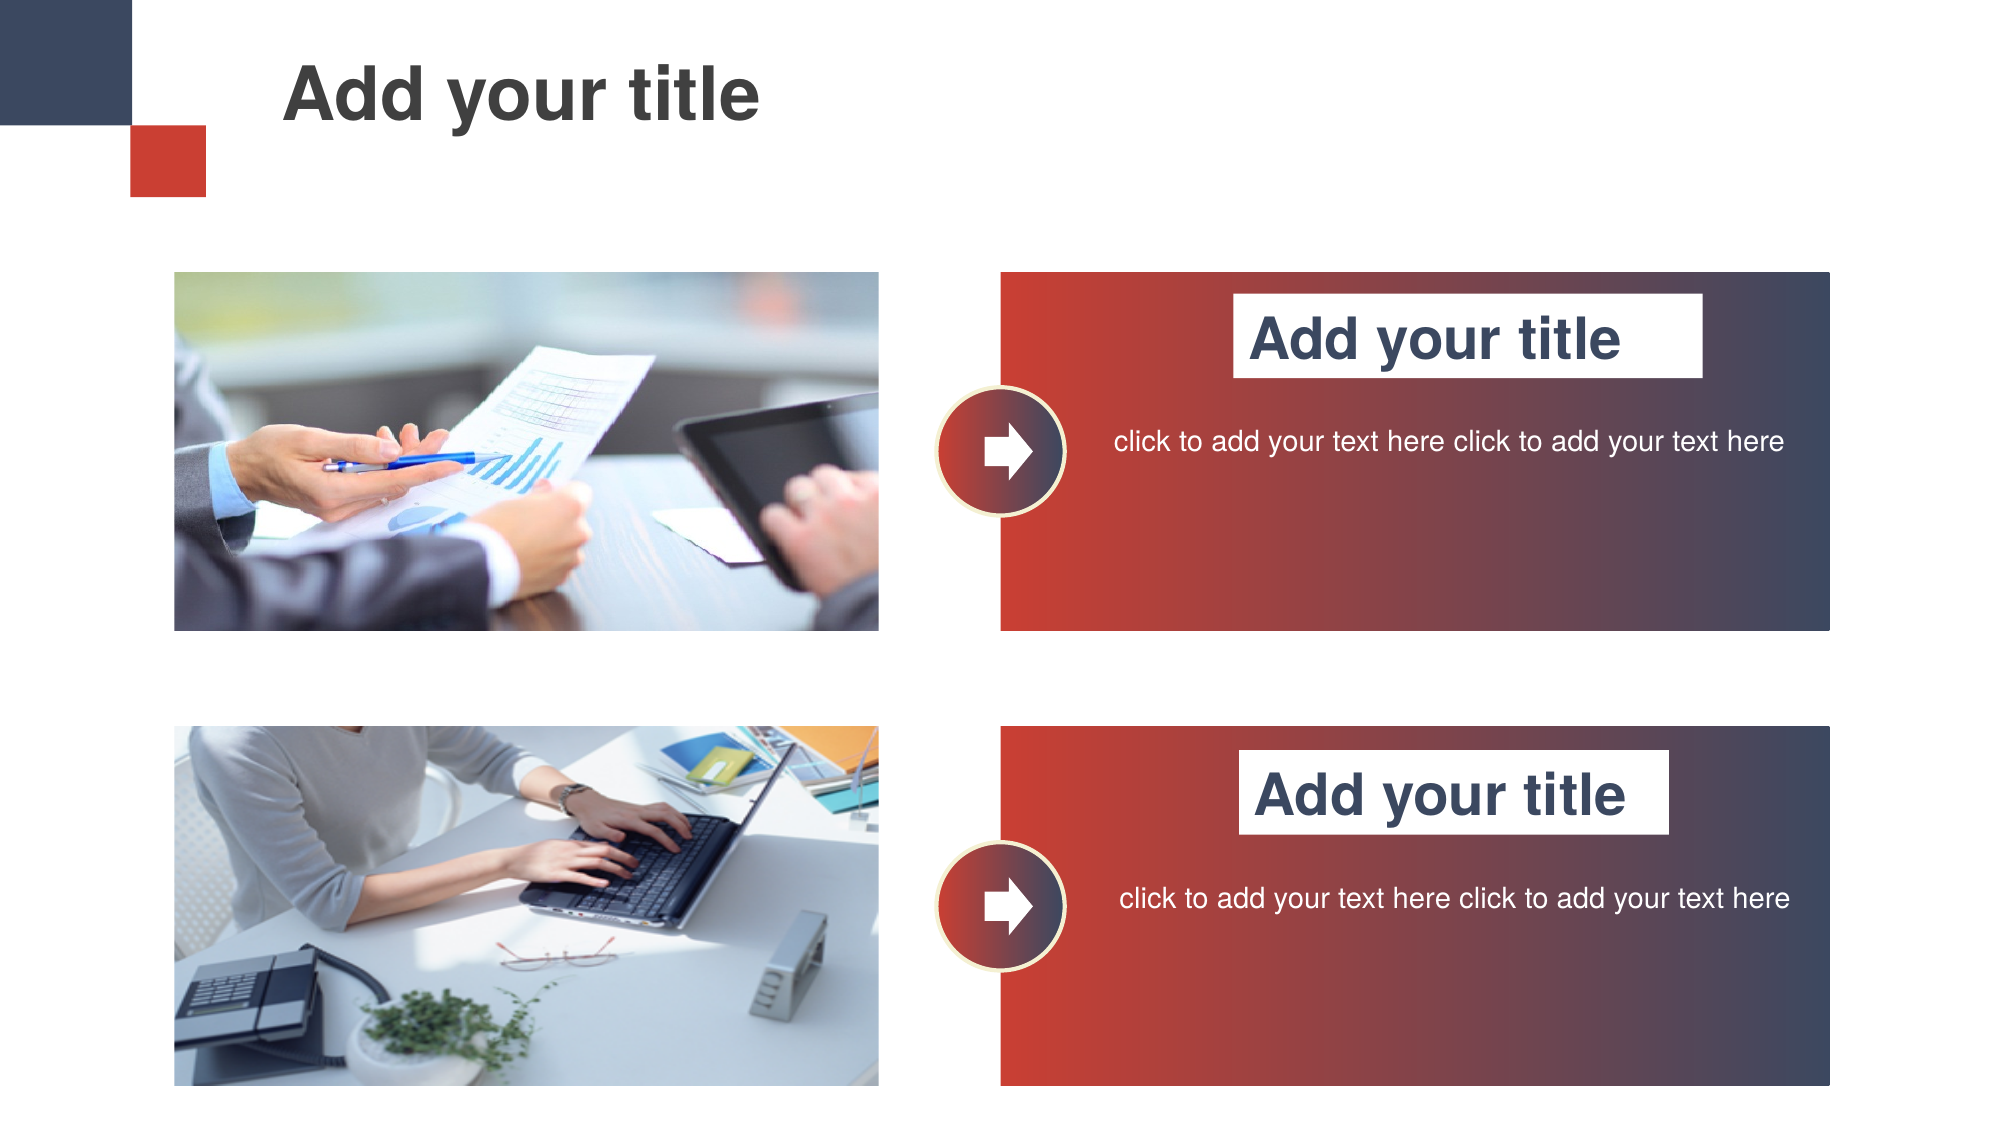

Add your title

Add your title

click to add your text here click to add your text here

Add your title

click to add your text here click to add your text here